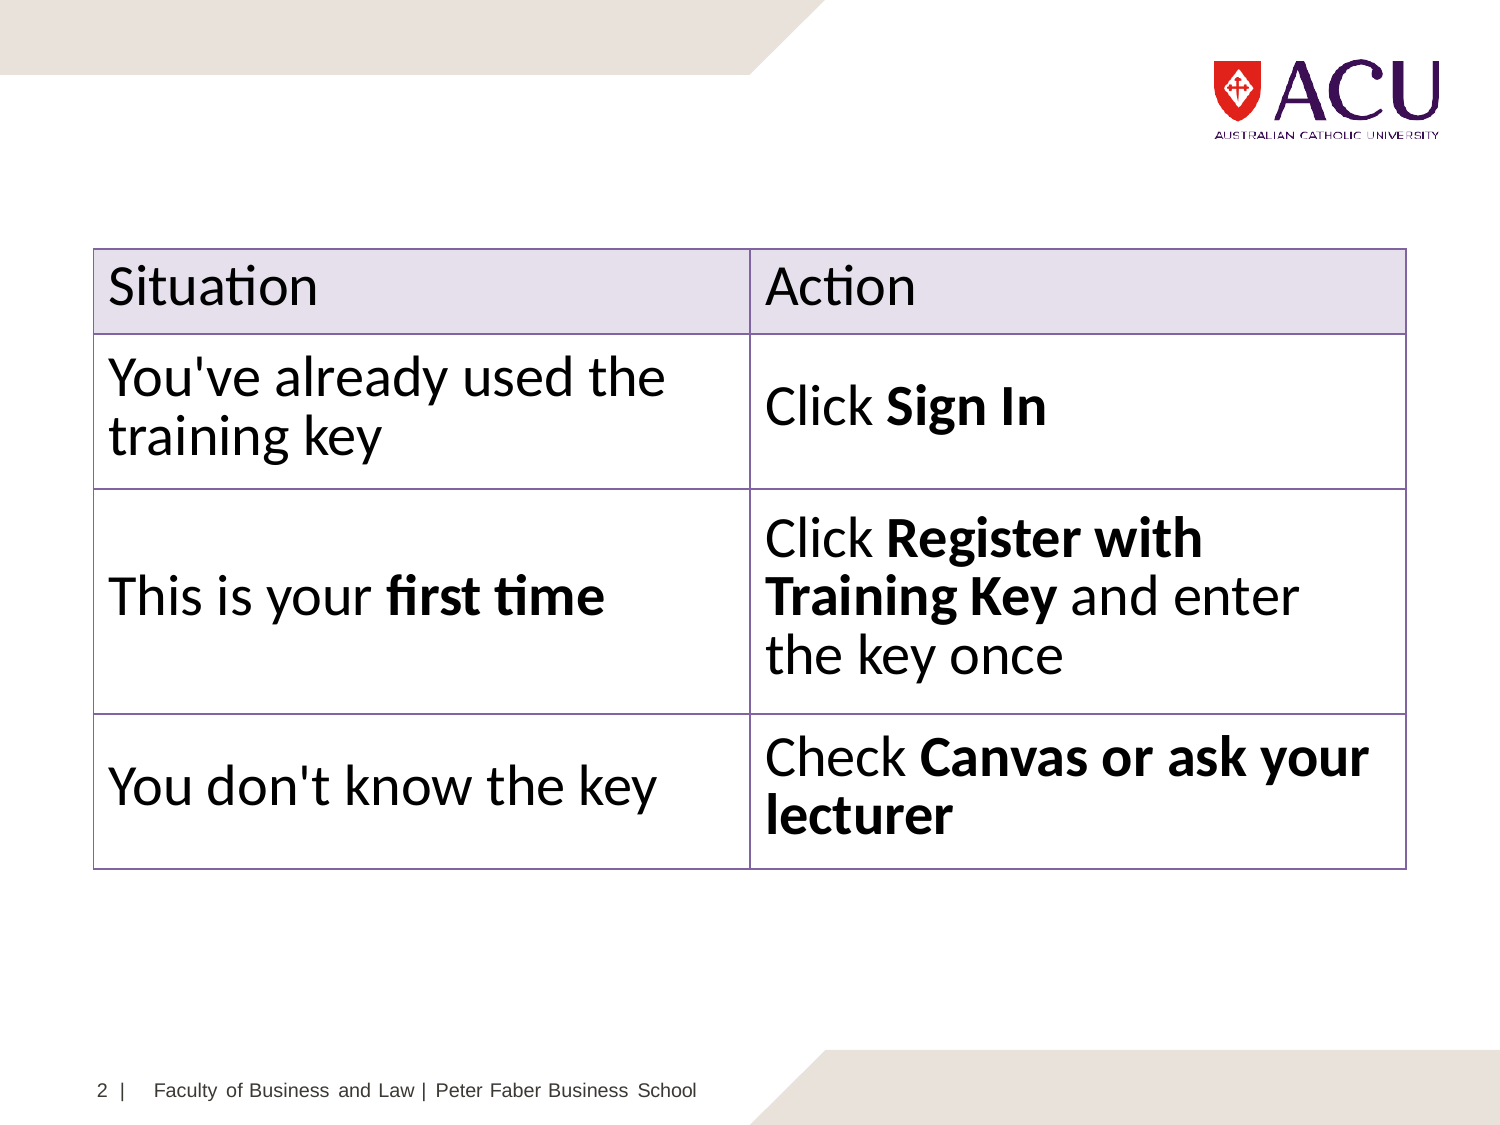

| Situation | Action |
| --- | --- |
| You've already used the training key | Click Sign In |
| This is your first time | Click Register with Training Key and enter the key once |
| You don't know the key | Check Canvas or ask your lecturer |
2 |	Faculty of Business and Law | Peter Faber Business School